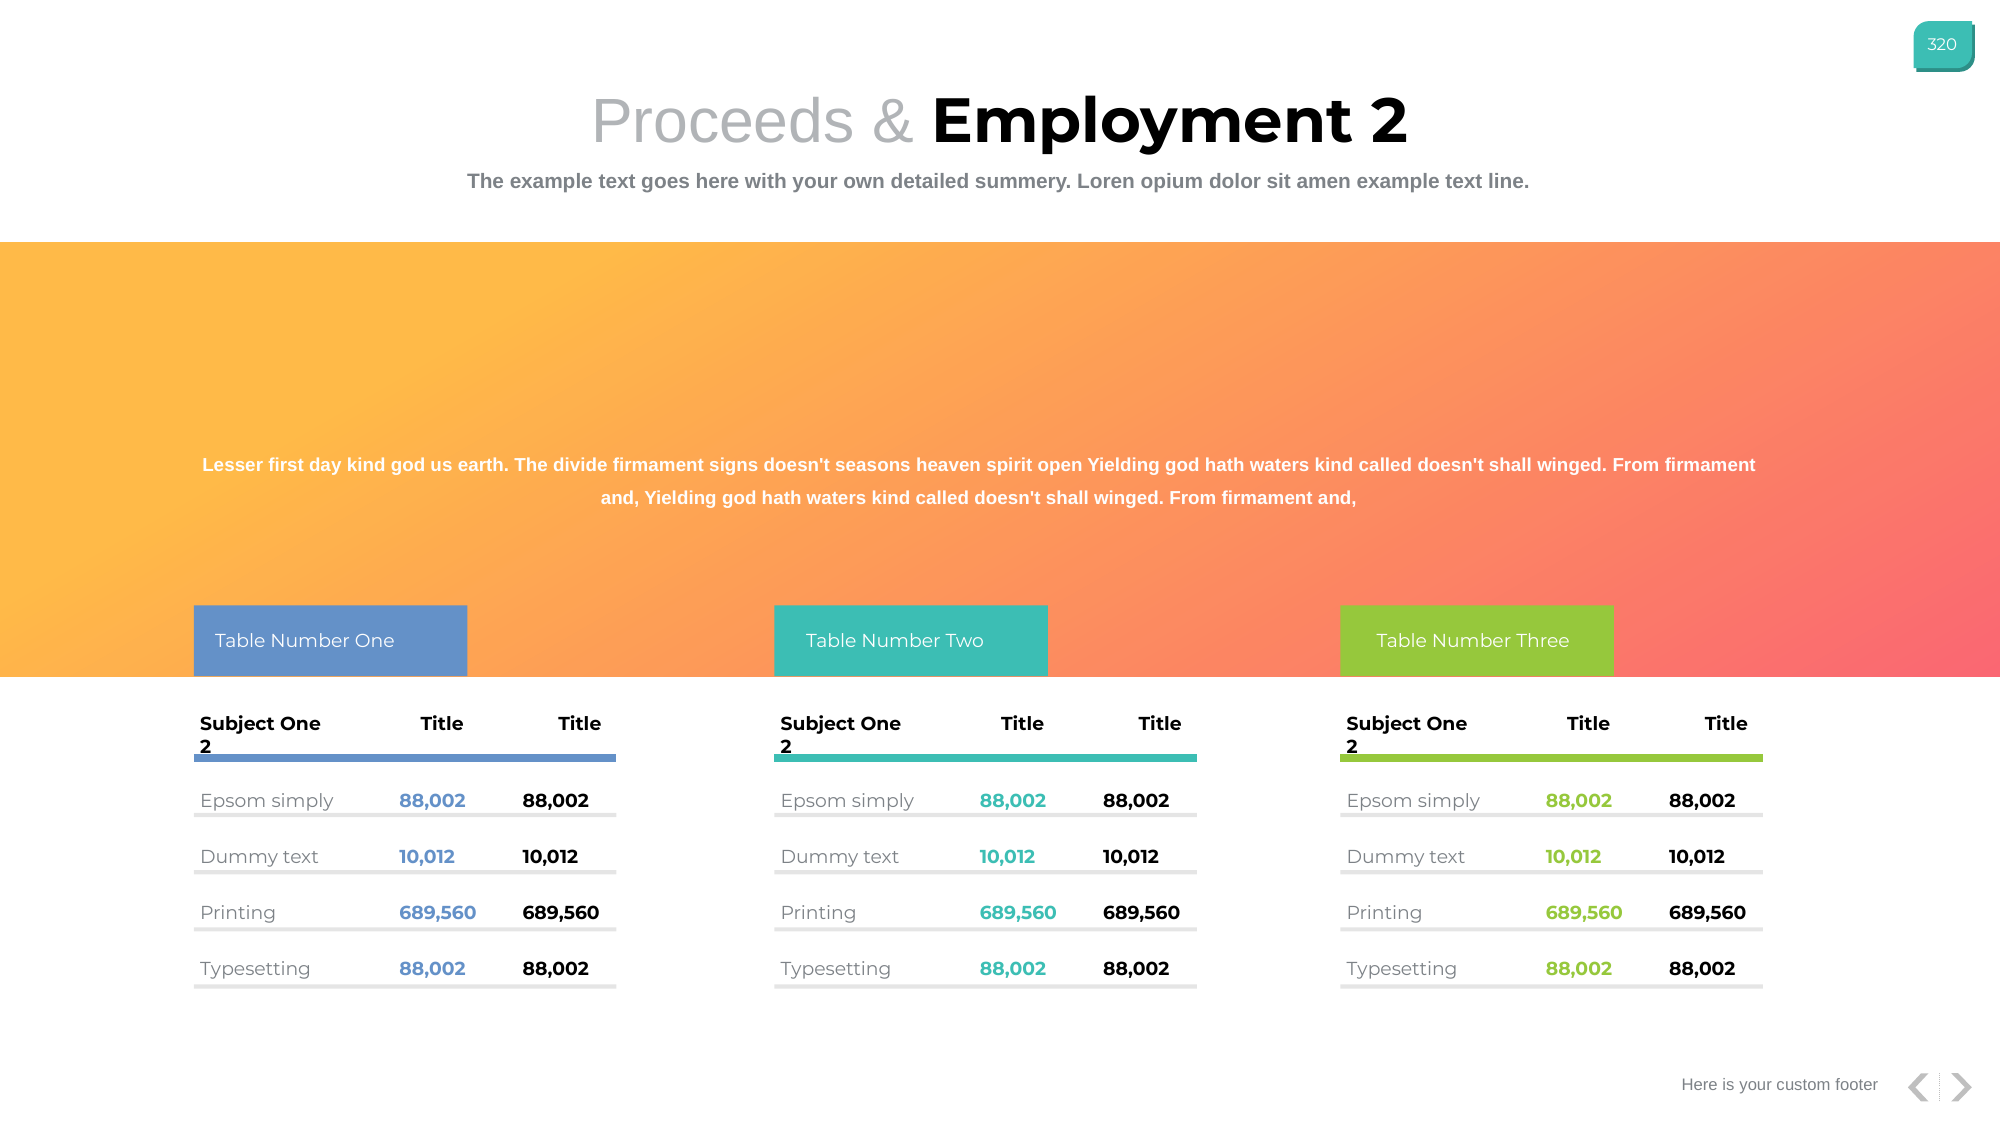

Proceeds & Employment 2
The example text goes here with your own detailed summery. Loren opium dolor sit amen example text line.

Lesser first day kind god us earth. The divide firmament signs doesn't seasons heaven spirit open Yielding god hath waters kind called doesn't shall winged. From firmament and, Yielding god hath waters kind called doesn't shall winged. From firmament and,

Table Number One
Table Number Two
Table Number Three
Subject One                   Title                  Title 2
Subject One                   Title                  Title 2
Subject One                   Title                  Title 2
Epsom simply
Dummy text
Printing
Typesetting
88,002
10,012
689,560
88,002
88,002
10,012
689,560
88,002
Epsom simply
Dummy text
Printing
Typesetting
88,002
10,012
689,560
88,002
88,002
10,012
689,560
88,002
Epsom simply
Dummy text
Printing
Typesetting
88,002
10,012
689,560
88,002
88,002
10,012
689,560
88,002

Here is your custom footer